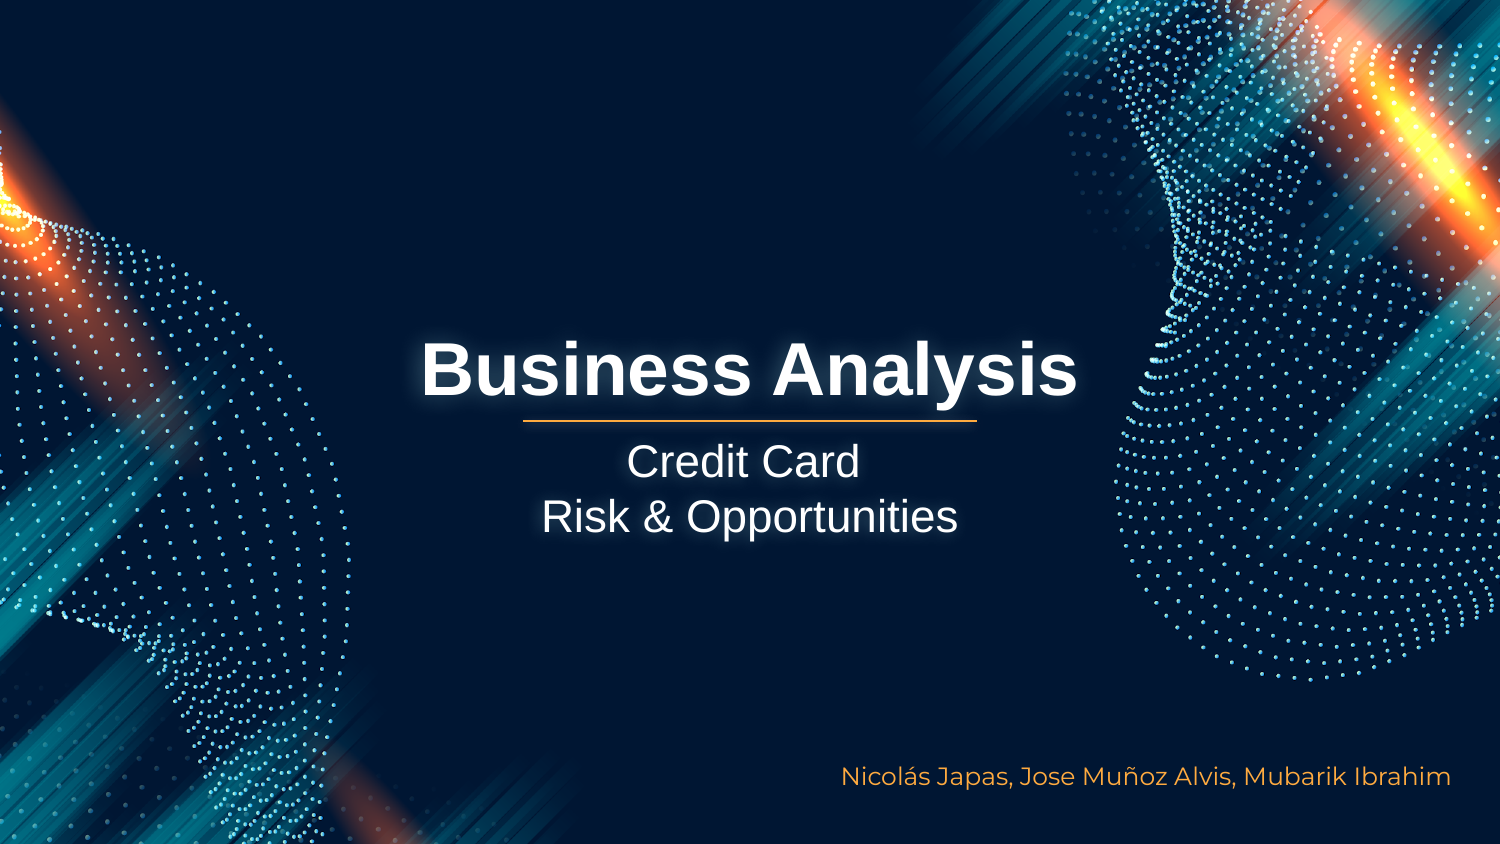

# Business Analysis
Credit Card
Risk & Opportunities
Nicolás Japas, Jose Muñoz Alvis, Mubarik Ibrahim